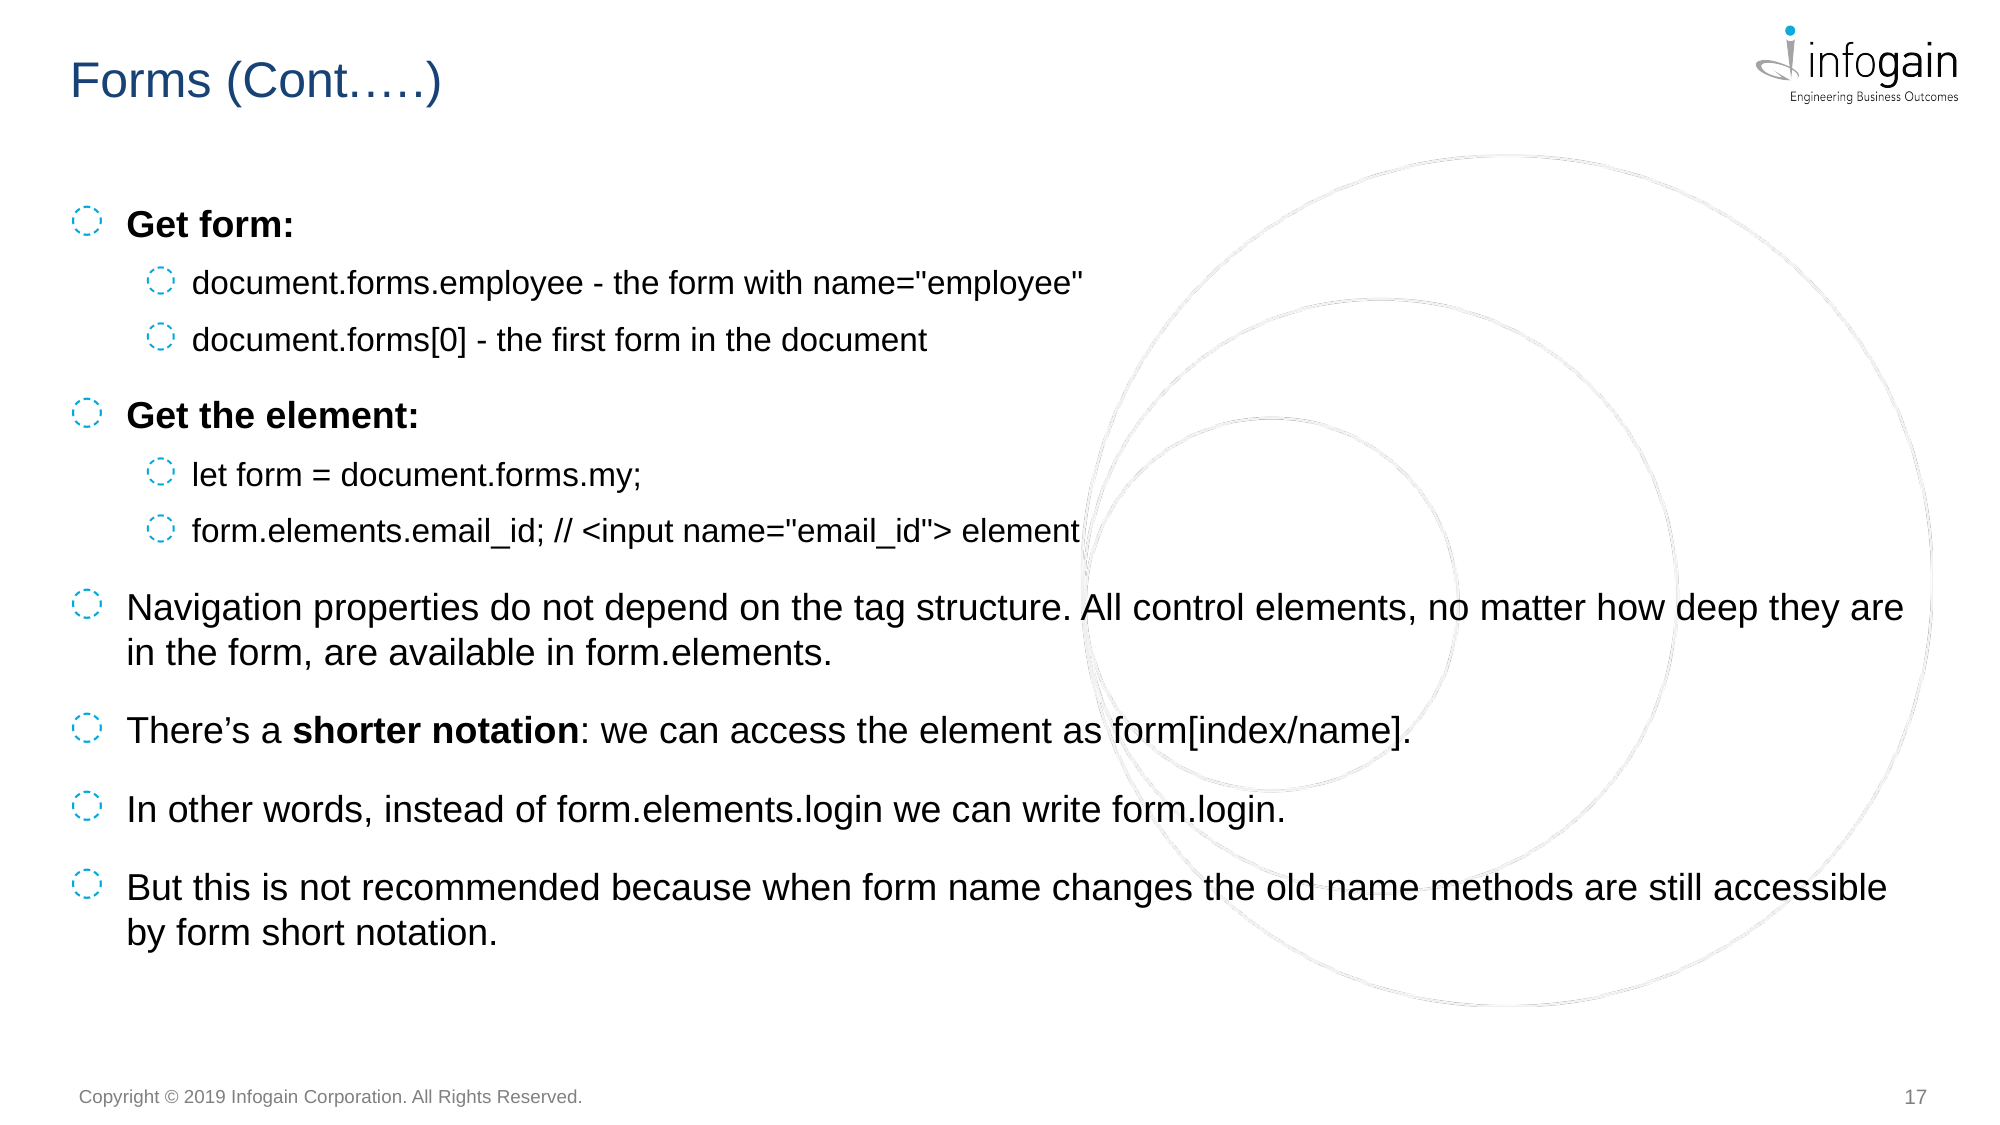

Forms (Cont.….)

Get form:
document.forms.employee - the form with name="employee"
document.forms[0] - the first form in the document
Get the element:
let form = document.forms.my;
form.elements.email_id; // <input name="email_id"> element
Navigation properties do not depend on the tag structure. All control elements, no matter how deep they are in the form, are available in form.elements.
There’s a shorter notation: we can access the element as form[index/name].
In other words, instead of form.elements.login we can write form.login.
But this is not recommended because when form name changes the old name methods are still accessible by form short notation.